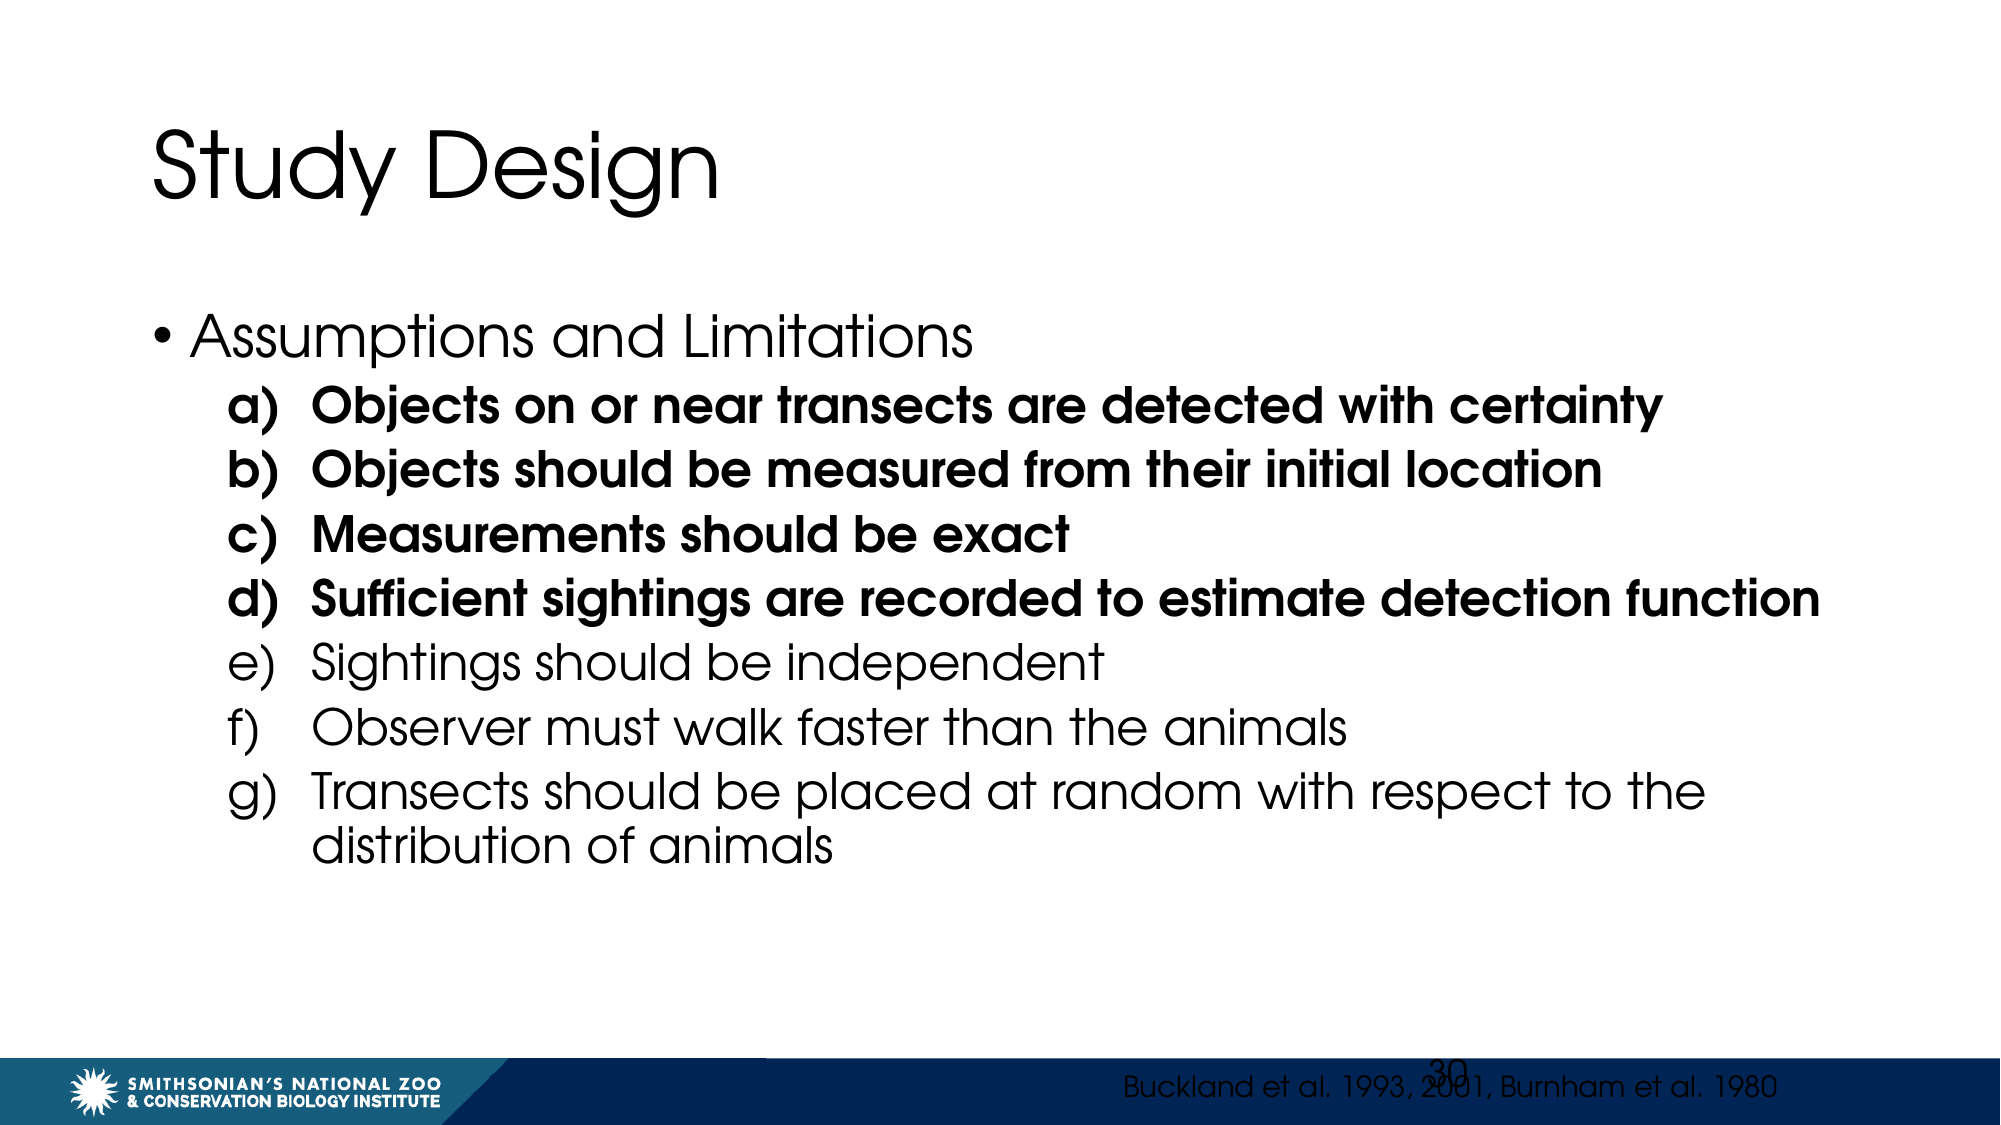

# Study Design
Assumptions and Limitations
Objects on or near transects are detected with certainty
Objects should be measured from their initial location
Measurements should be exact
Sufficient sightings are recorded to estimate detection function
Sightings should be independent
Observer must walk faster than the animals
Transects should be placed at random with respect to the distribution of animals
30
Buckland et al. 1993, 2001, Burnham et al. 1980